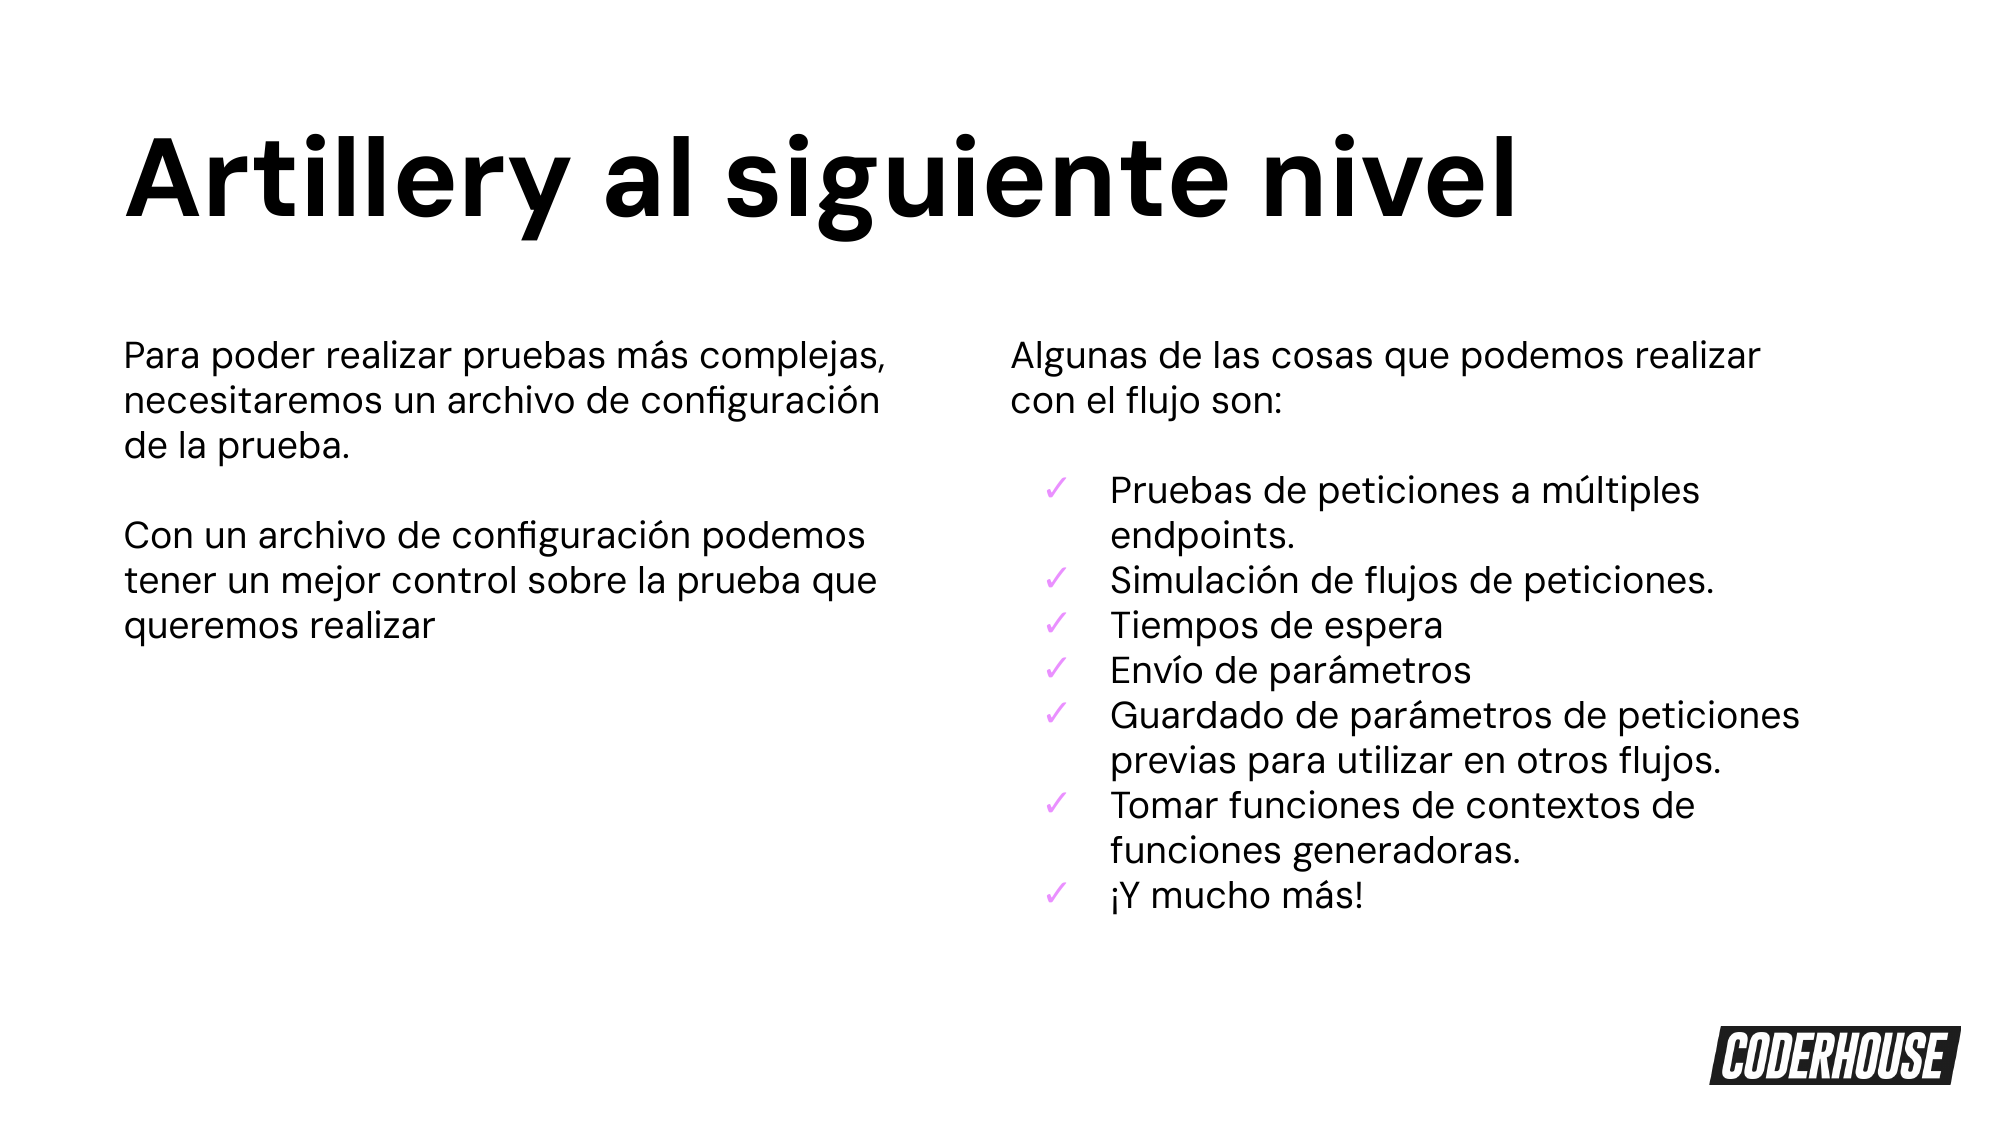

Artillery al siguiente nivel
Para poder realizar pruebas más complejas, necesitaremos un archivo de configuración de la prueba.

Con un archivo de configuración podemos tener un mejor control sobre la prueba que queremos realizar
Algunas de las cosas que podemos realizar con el flujo son:

Pruebas de peticiones a múltiples endpoints.
Simulación de flujos de peticiones.
Tiempos de espera
Envío de parámetros
Guardado de parámetros de peticiones previas para utilizar en otros flujos.
Tomar funciones de contextos de funciones generadoras.
¡Y mucho más!